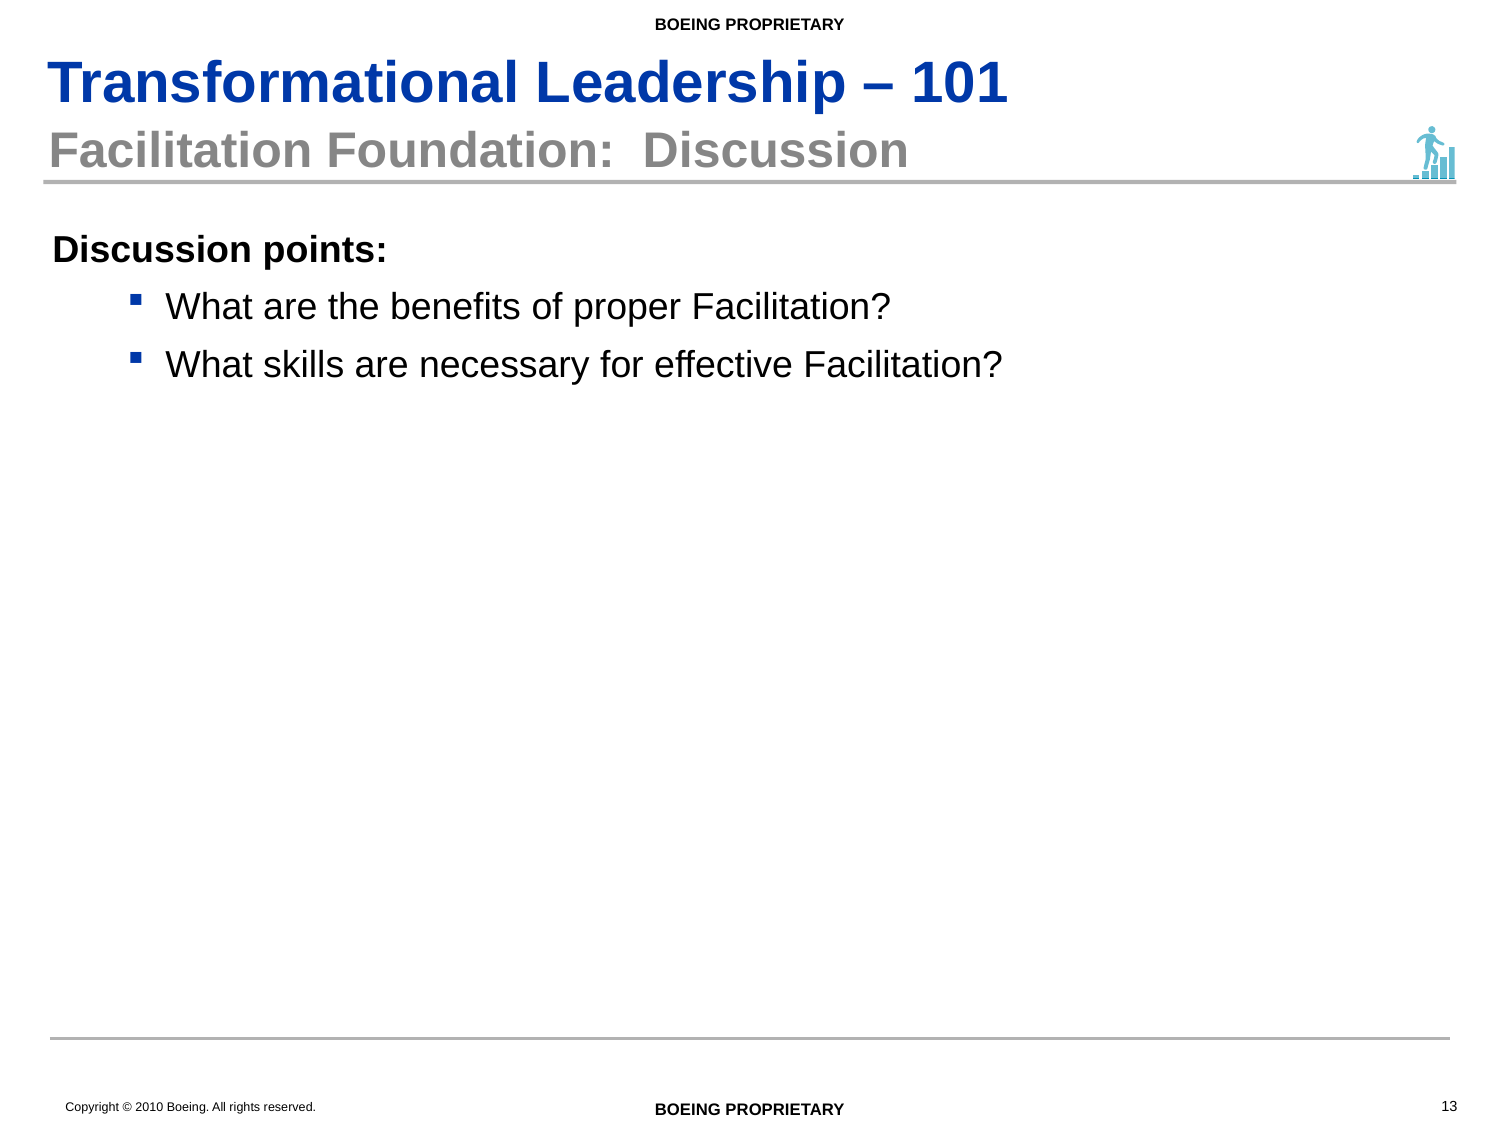

# Facilitation Foundation:  Discussion
Discussion points:
What are the benefits of proper Facilitation?
What skills are necessary for effective Facilitation?
13